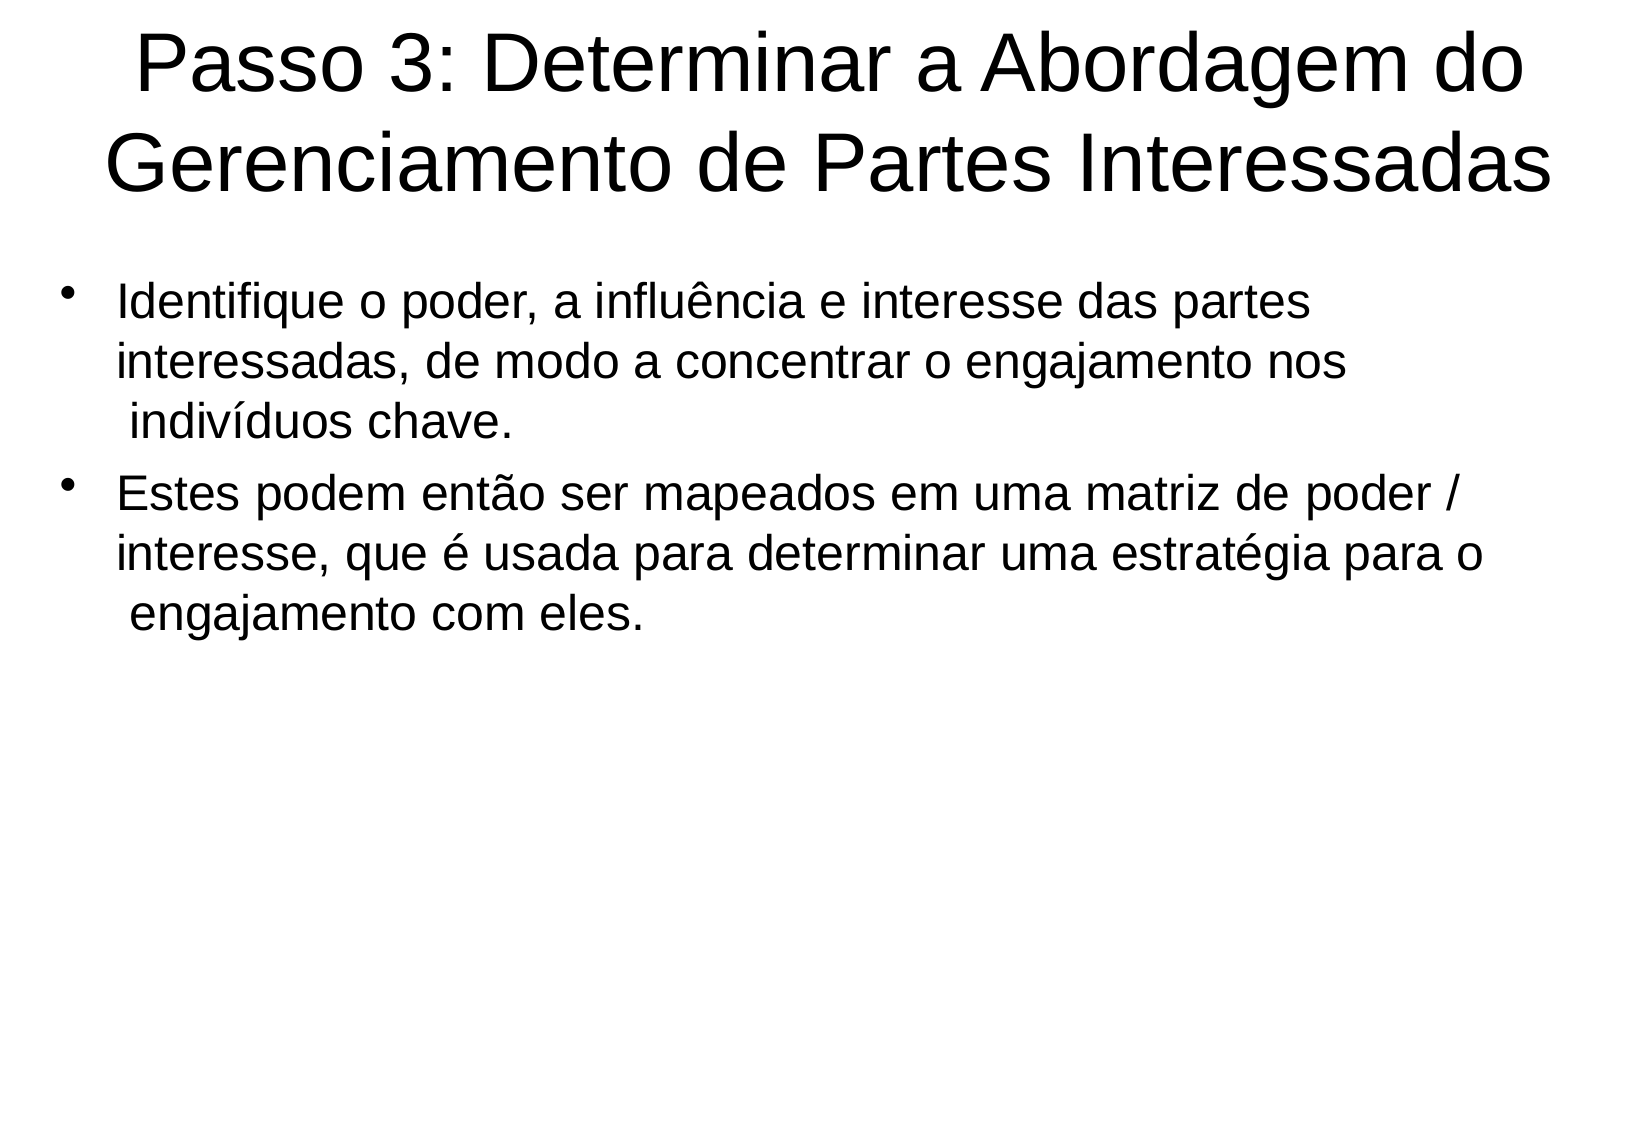

# Passo 3: Determinar a Abordagem do  Gerenciamento de Partes Interessadas
Identifique o poder, a influência e interesse das partes  interessadas, de modo a concentrar o engajamento nos  indivíduos chave.
Estes podem então ser mapeados em uma matriz de poder /  interesse, que é usada para determinar uma estratégia para o  engajamento com eles.